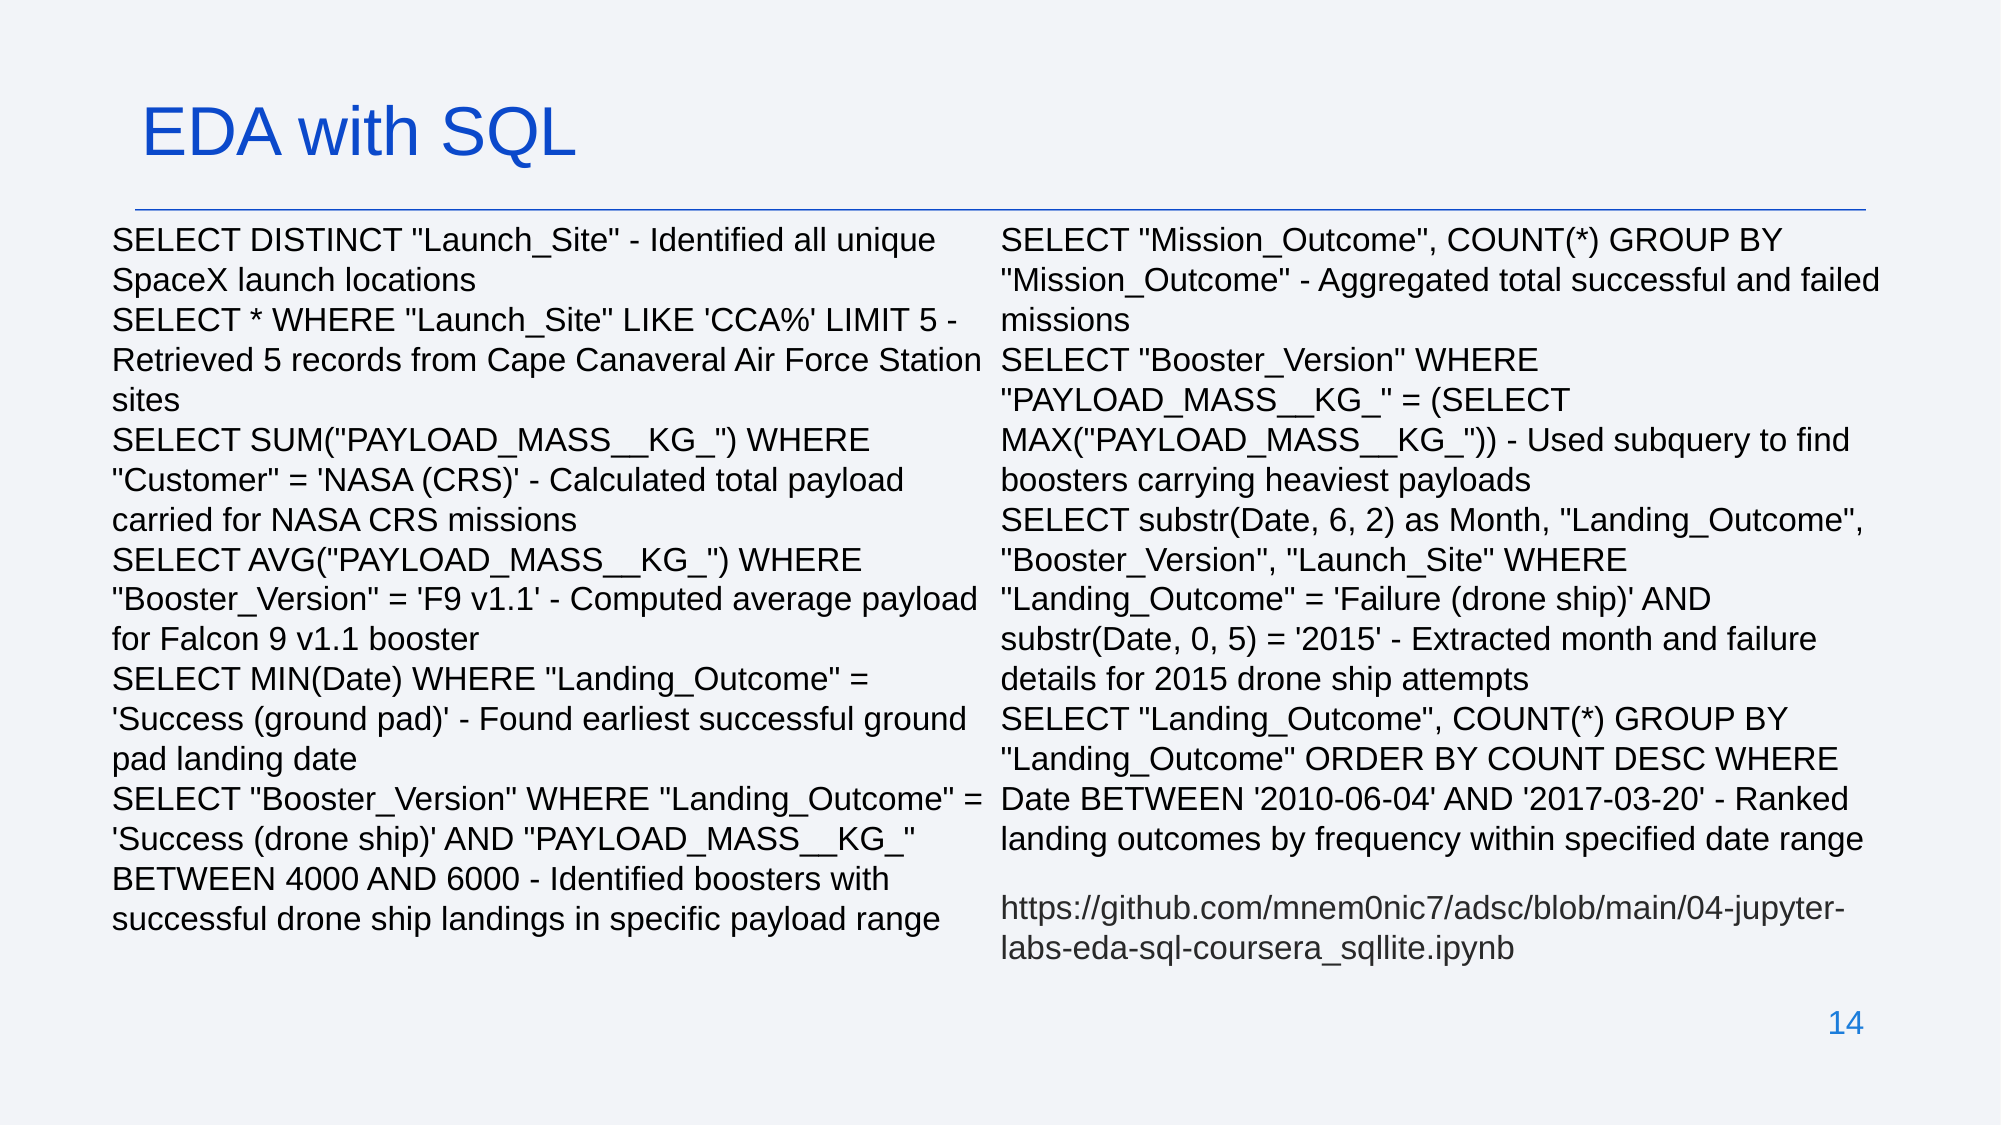

EDA with SQL
SELECT DISTINCT "Launch_Site" - Identified all unique SpaceX launch locations
SELECT * WHERE "Launch_Site" LIKE 'CCA%' LIMIT 5 - Retrieved 5 records from Cape Canaveral Air Force Station sites
SELECT SUM("PAYLOAD_MASS__KG_") WHERE "Customer" = 'NASA (CRS)' - Calculated total payload carried for NASA CRS missions
SELECT AVG("PAYLOAD_MASS__KG_") WHERE "Booster_Version" = 'F9 v1.1' - Computed average payload for Falcon 9 v1.1 booster
SELECT MIN(Date) WHERE "Landing_Outcome" = 'Success (ground pad)' - Found earliest successful ground pad landing date
SELECT "Booster_Version" WHERE "Landing_Outcome" = 'Success (drone ship)' AND "PAYLOAD_MASS__KG_" BETWEEN 4000 AND 6000 - Identified boosters with successful drone ship landings in specific payload range

SELECT "Mission_Outcome", COUNT(*) GROUP BY "Mission_Outcome" - Aggregated total successful and failed missions
SELECT "Booster_Version" WHERE "PAYLOAD_MASS__KG_" = (SELECT MAX("PAYLOAD_MASS__KG_")) - Used subquery to find boosters carrying heaviest payloads
SELECT substr(Date, 6, 2) as Month, "Landing_Outcome", "Booster_Version", "Launch_Site" WHERE "Landing_Outcome" = 'Failure (drone ship)' AND substr(Date, 0, 5) = '2015' - Extracted month and failure details for 2015 drone ship attempts
SELECT "Landing_Outcome", COUNT(*) GROUP BY "Landing_Outcome" ORDER BY COUNT DESC WHERE Date BETWEEN '2010-06-04' AND '2017-03-20' - Ranked landing outcomes by frequency within specified date range
https://github.com/mnem0nic7/adsc/blob/main/04-jupyter-labs-eda-sql-coursera_sqllite.ipynb

14